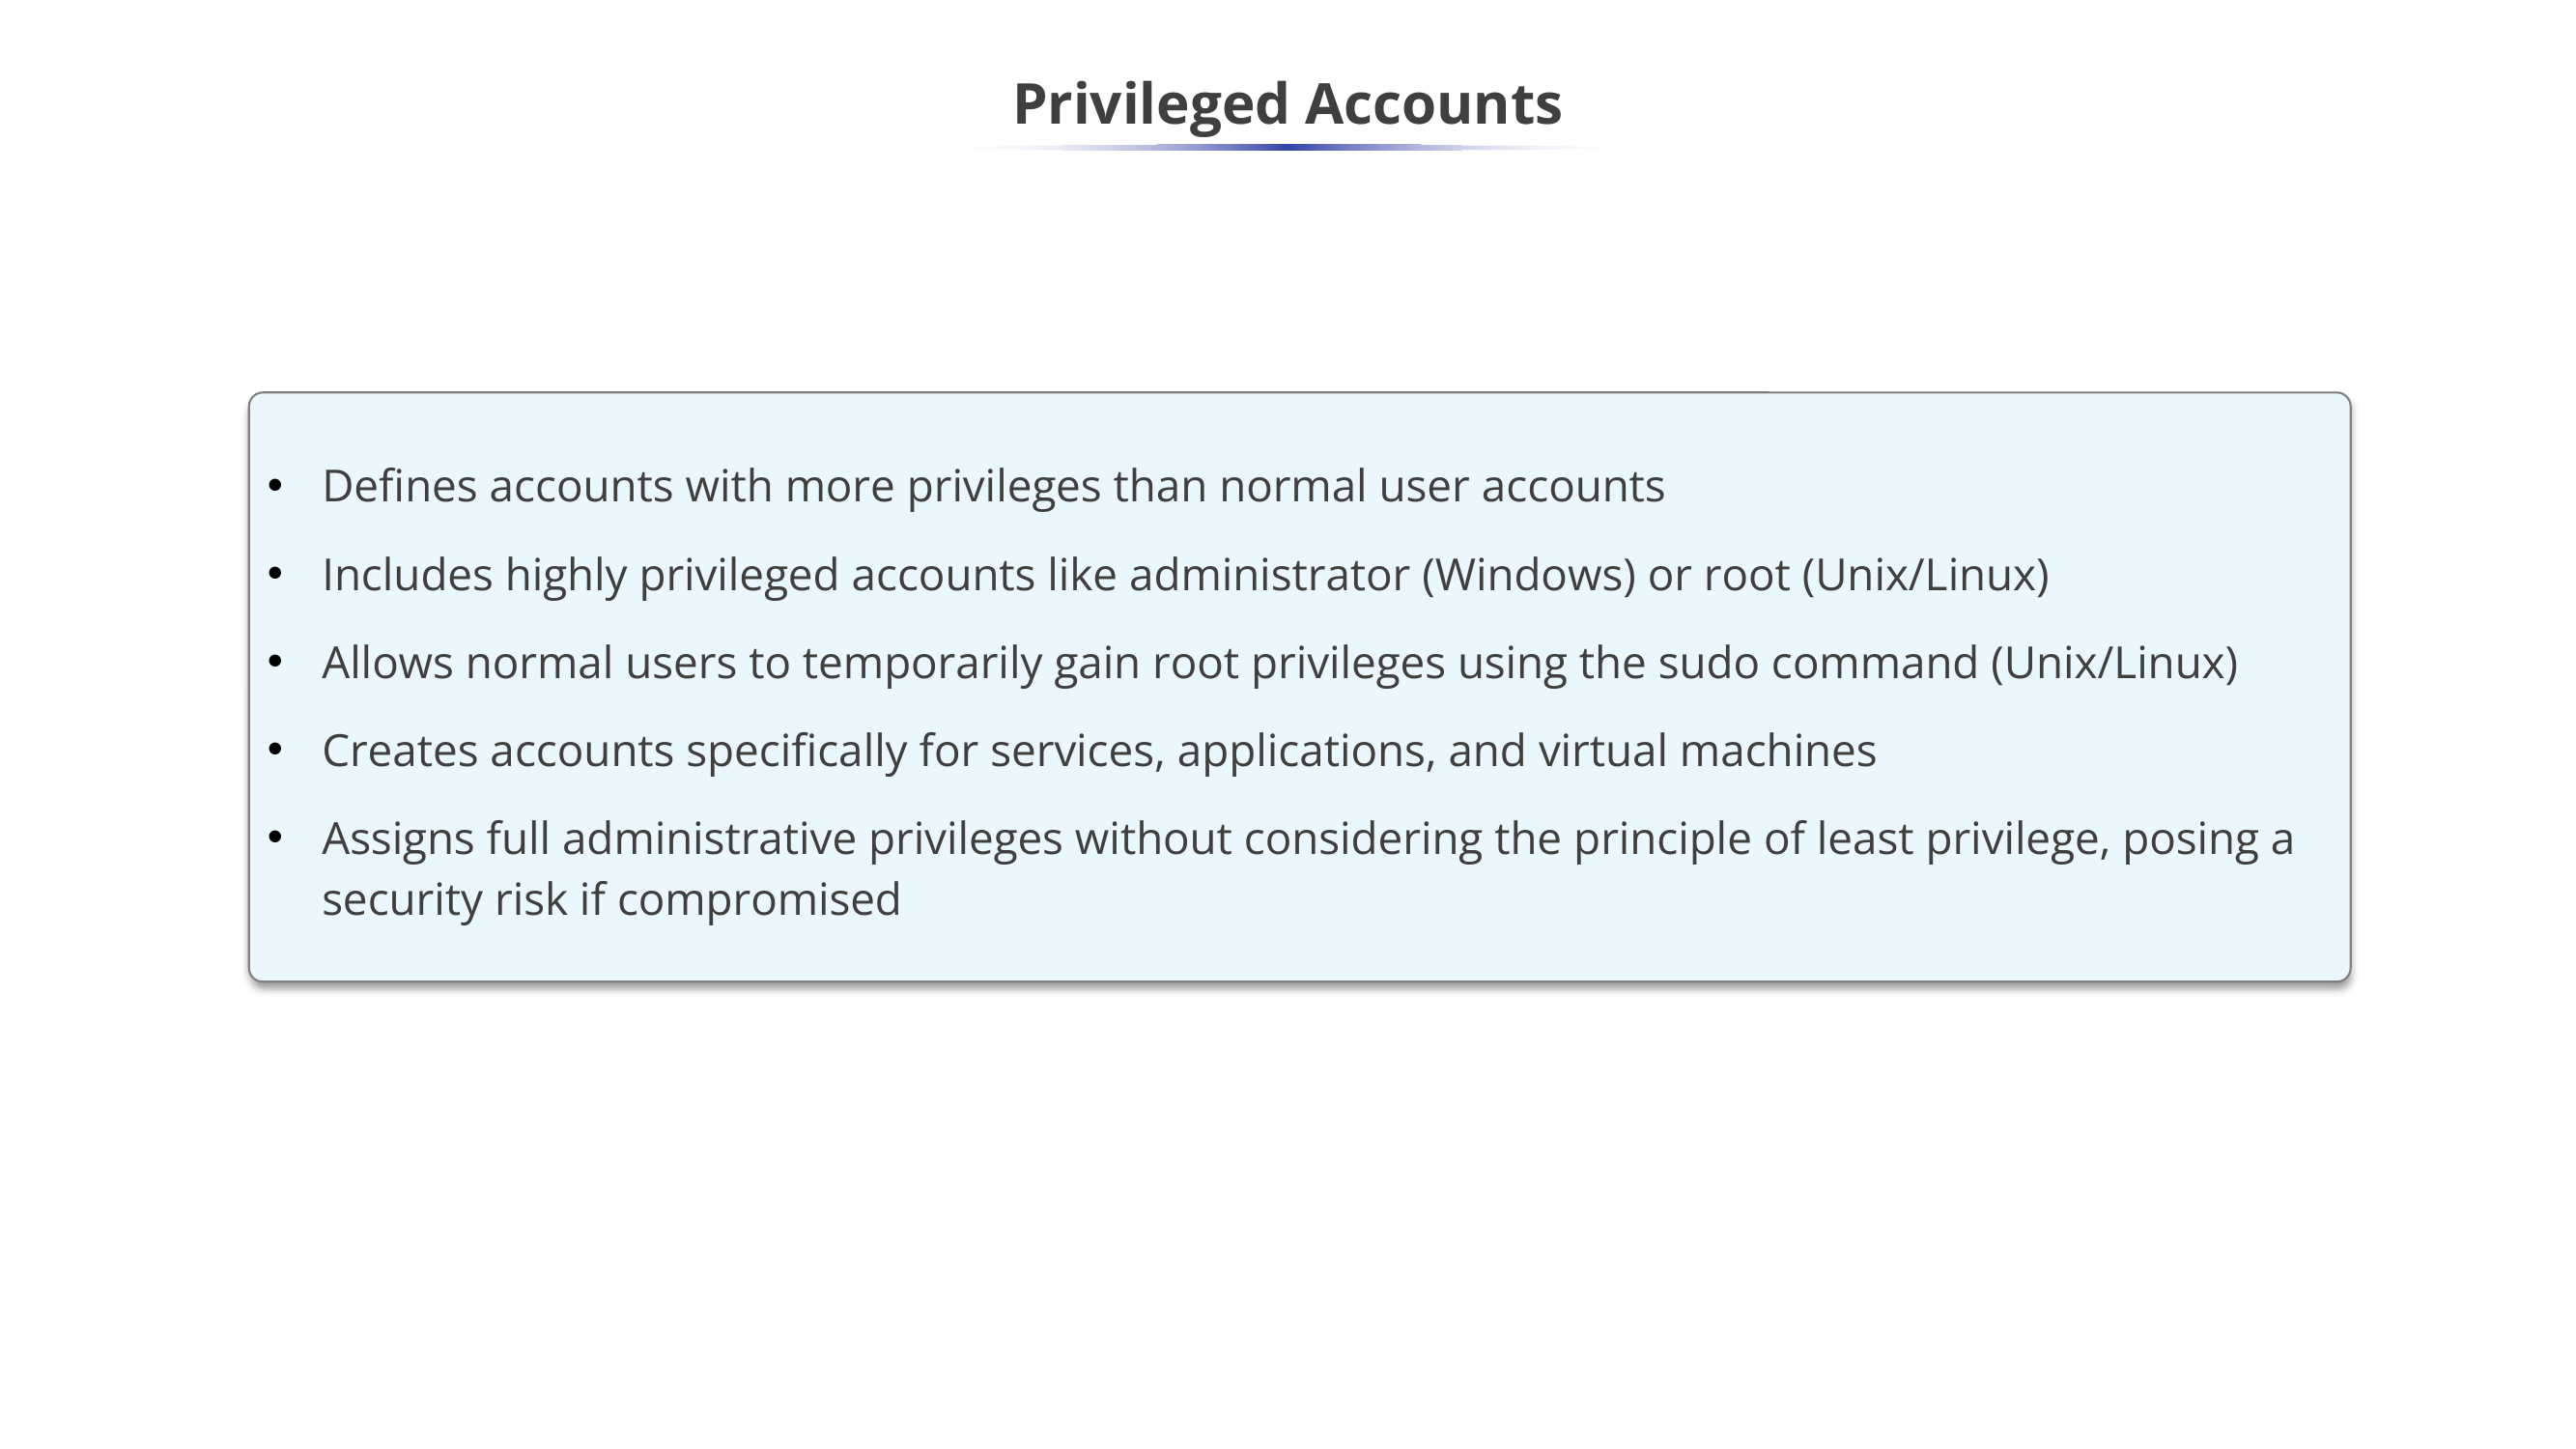

Privileged Accounts

Defines accounts with more privileges than normal user accounts

Includes highly privileged accounts like administrator (Windows) or root (Unix/Linux)

Allows normal users to temporarily gain root privileges using the sudo command (Unix/Linux)

Creates accounts specifically for services, applications, and virtual machines

Assigns full administrative privileges without considering the principle of least privilege, posing a security risk if compromised